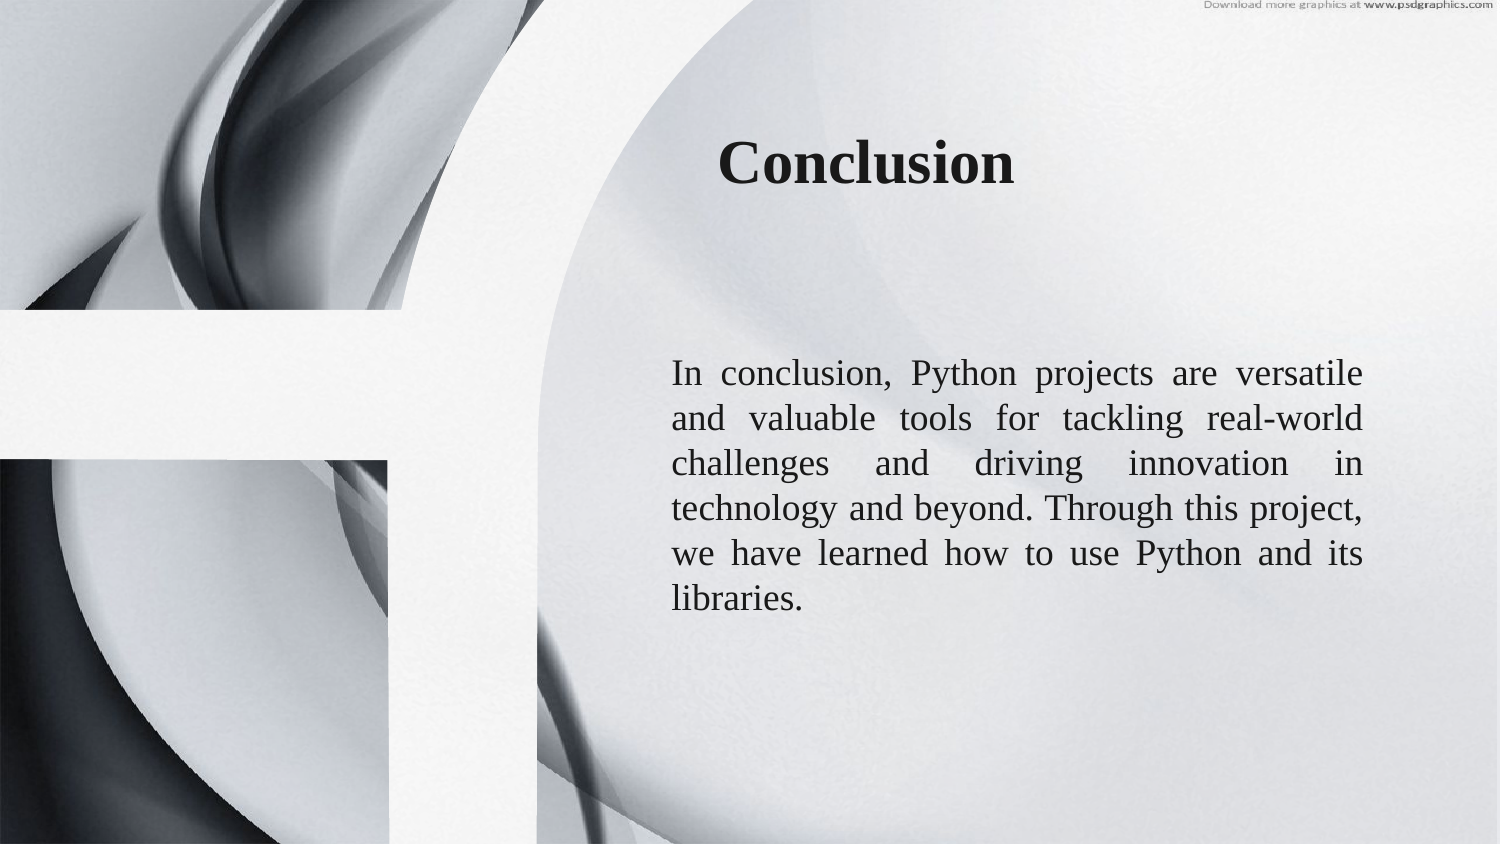

Conclusion

	In conclusion, Python projects are versatile and valuable tools for tackling real-world challenges and driving innovation in technology and beyond. Through this project, we have learned how to use Python and its libraries.